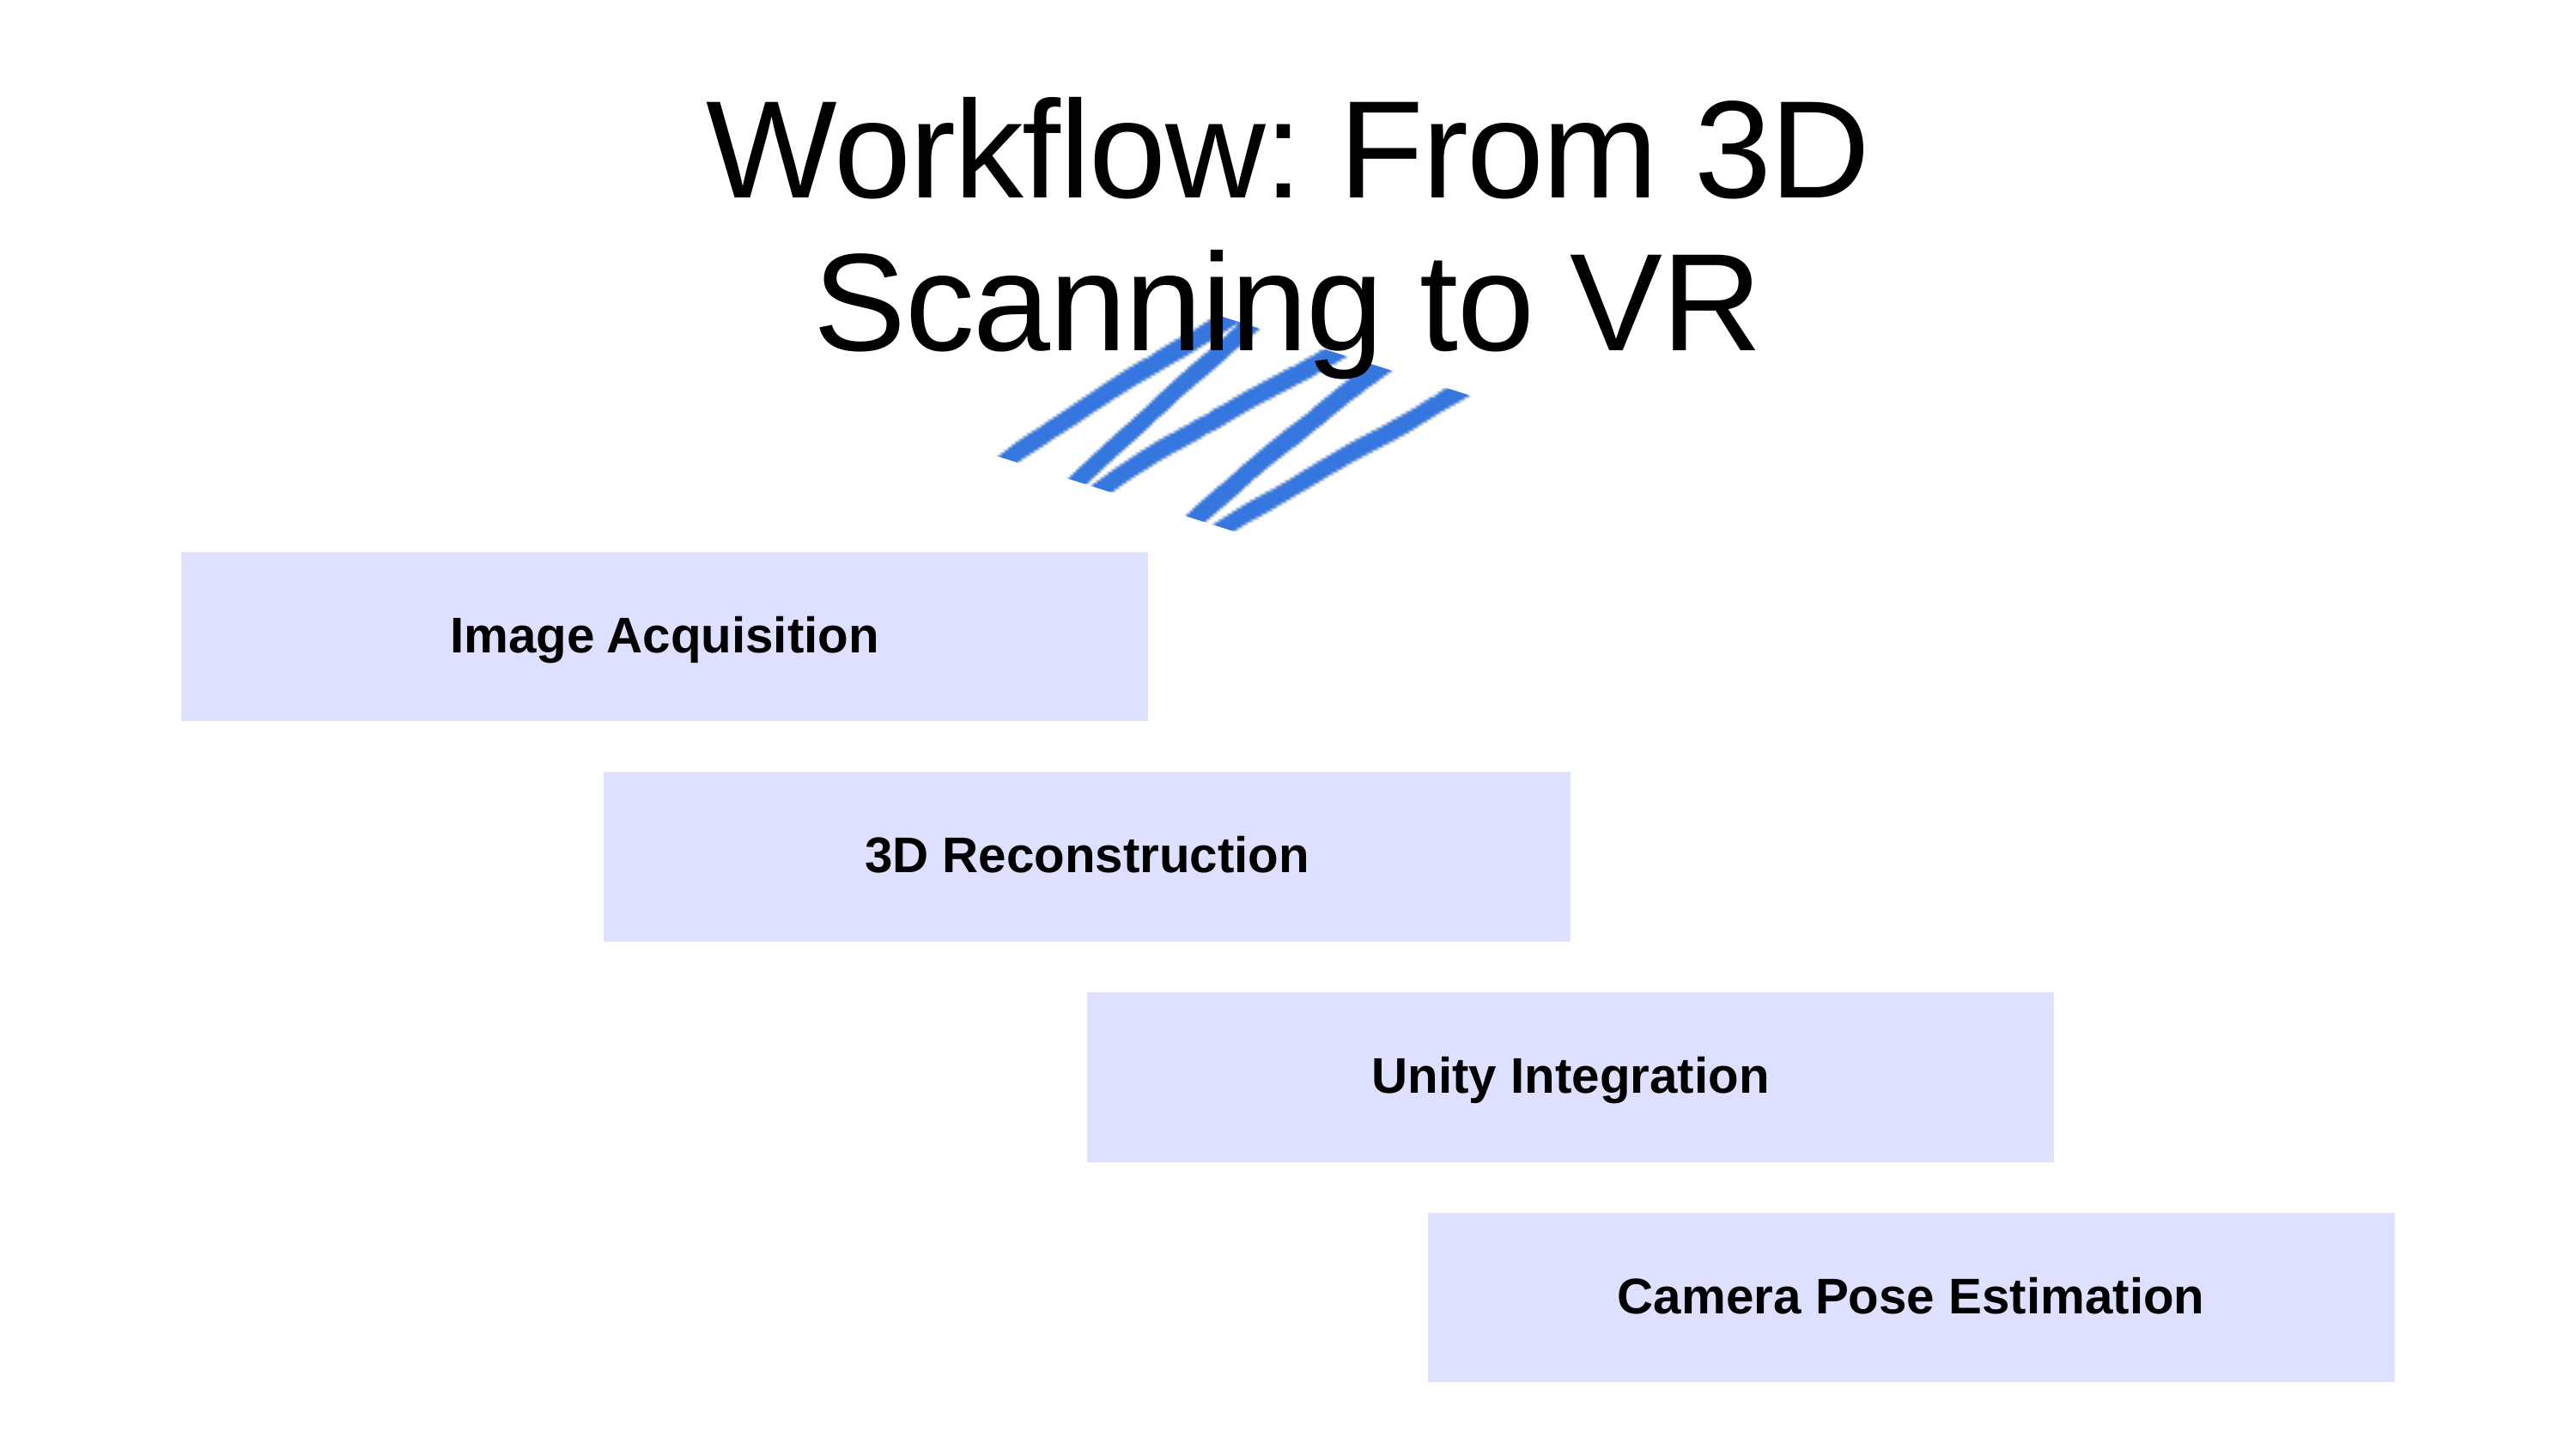

Workflow: From 3D Scanning to VR

Image Acquisition

3D Reconstruction

Unity Integration

Camera Pose Estimation